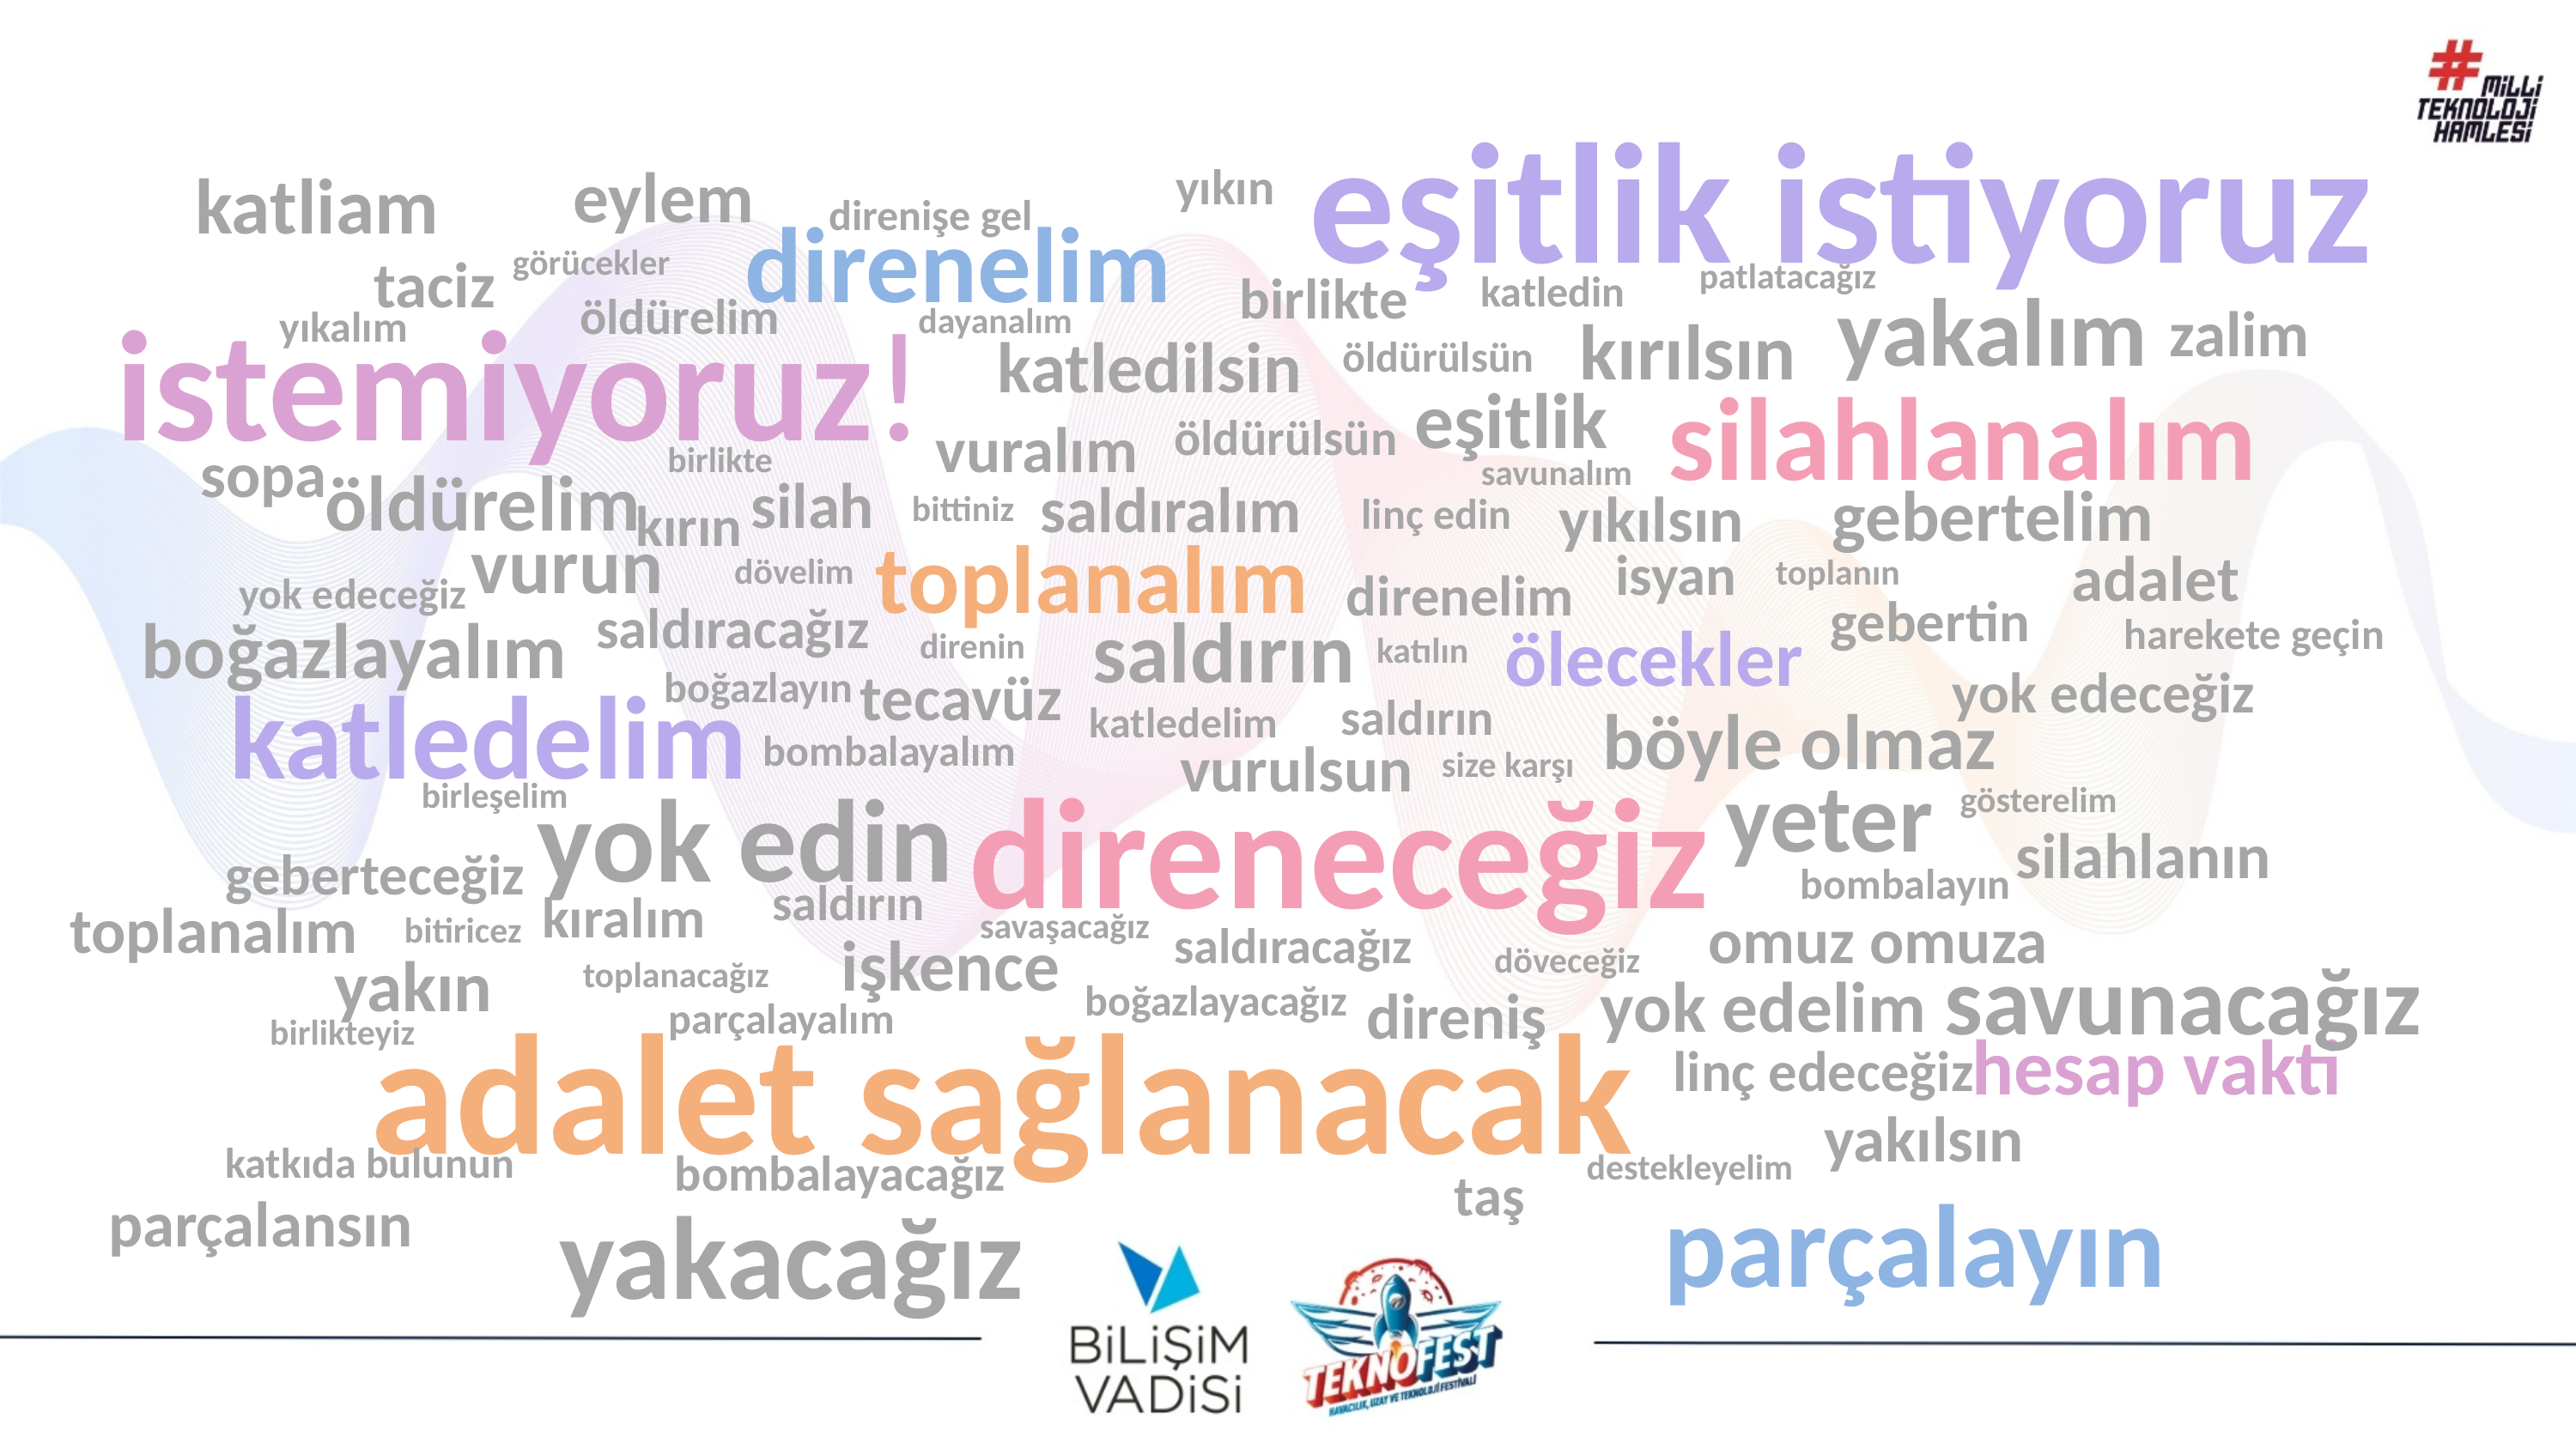

eşitlik istiyoruz
eylem
yıkın
katliam
direnişe gel
direnelim
görücekler
taciz
patlatacağız
birlikte
katledin
yakalım
istemiyoruz!
öldürelim
zalim
dayanalım
yıkalım
kırılsın
katledilsin
öldürülsün
silahlanalım
eşitlik
öldürülsün
vuralım
sopa
birlikte
savunalım
öldürelim
silah
saldıralım
gebertelim
yıkılsın
bittiniz
linç edin
kırın
vurun
toplanalım
adalet
isyan
dövelim
toplanın
direnelim
yok edeceğiz
gebertin
saldıracağız
saldırın
boğazlayalım
harekete geçin
ölecekler
direnin
katılın
yok edeceğiz
tecavüz
boğazlayın
katledelim
saldırın
böyle olmaz
katledelim
bombalayalım
vurulsun
size karşı
direneceğiz
yeter
yok edin
birleşelim
gösterelim
silahlanın
geberteceğiz
bombalayın
saldırın
kıralım
toplanalım
omuz omuza
savaşacağız
bitiricez
saldıracağız
işkence
döveceğiz
savunacağız
yakın
toplanacağız
yok edelim
boğazlayacağız
direniş
adalet sağlanacak
parçalayalım
birlikteyiz
hesap vakti
linç edeceğiz
yakılsın
katkıda bulunun
bombalayacağız
destekleyelim
taş
parçalayın
yakacağız
parçalansın